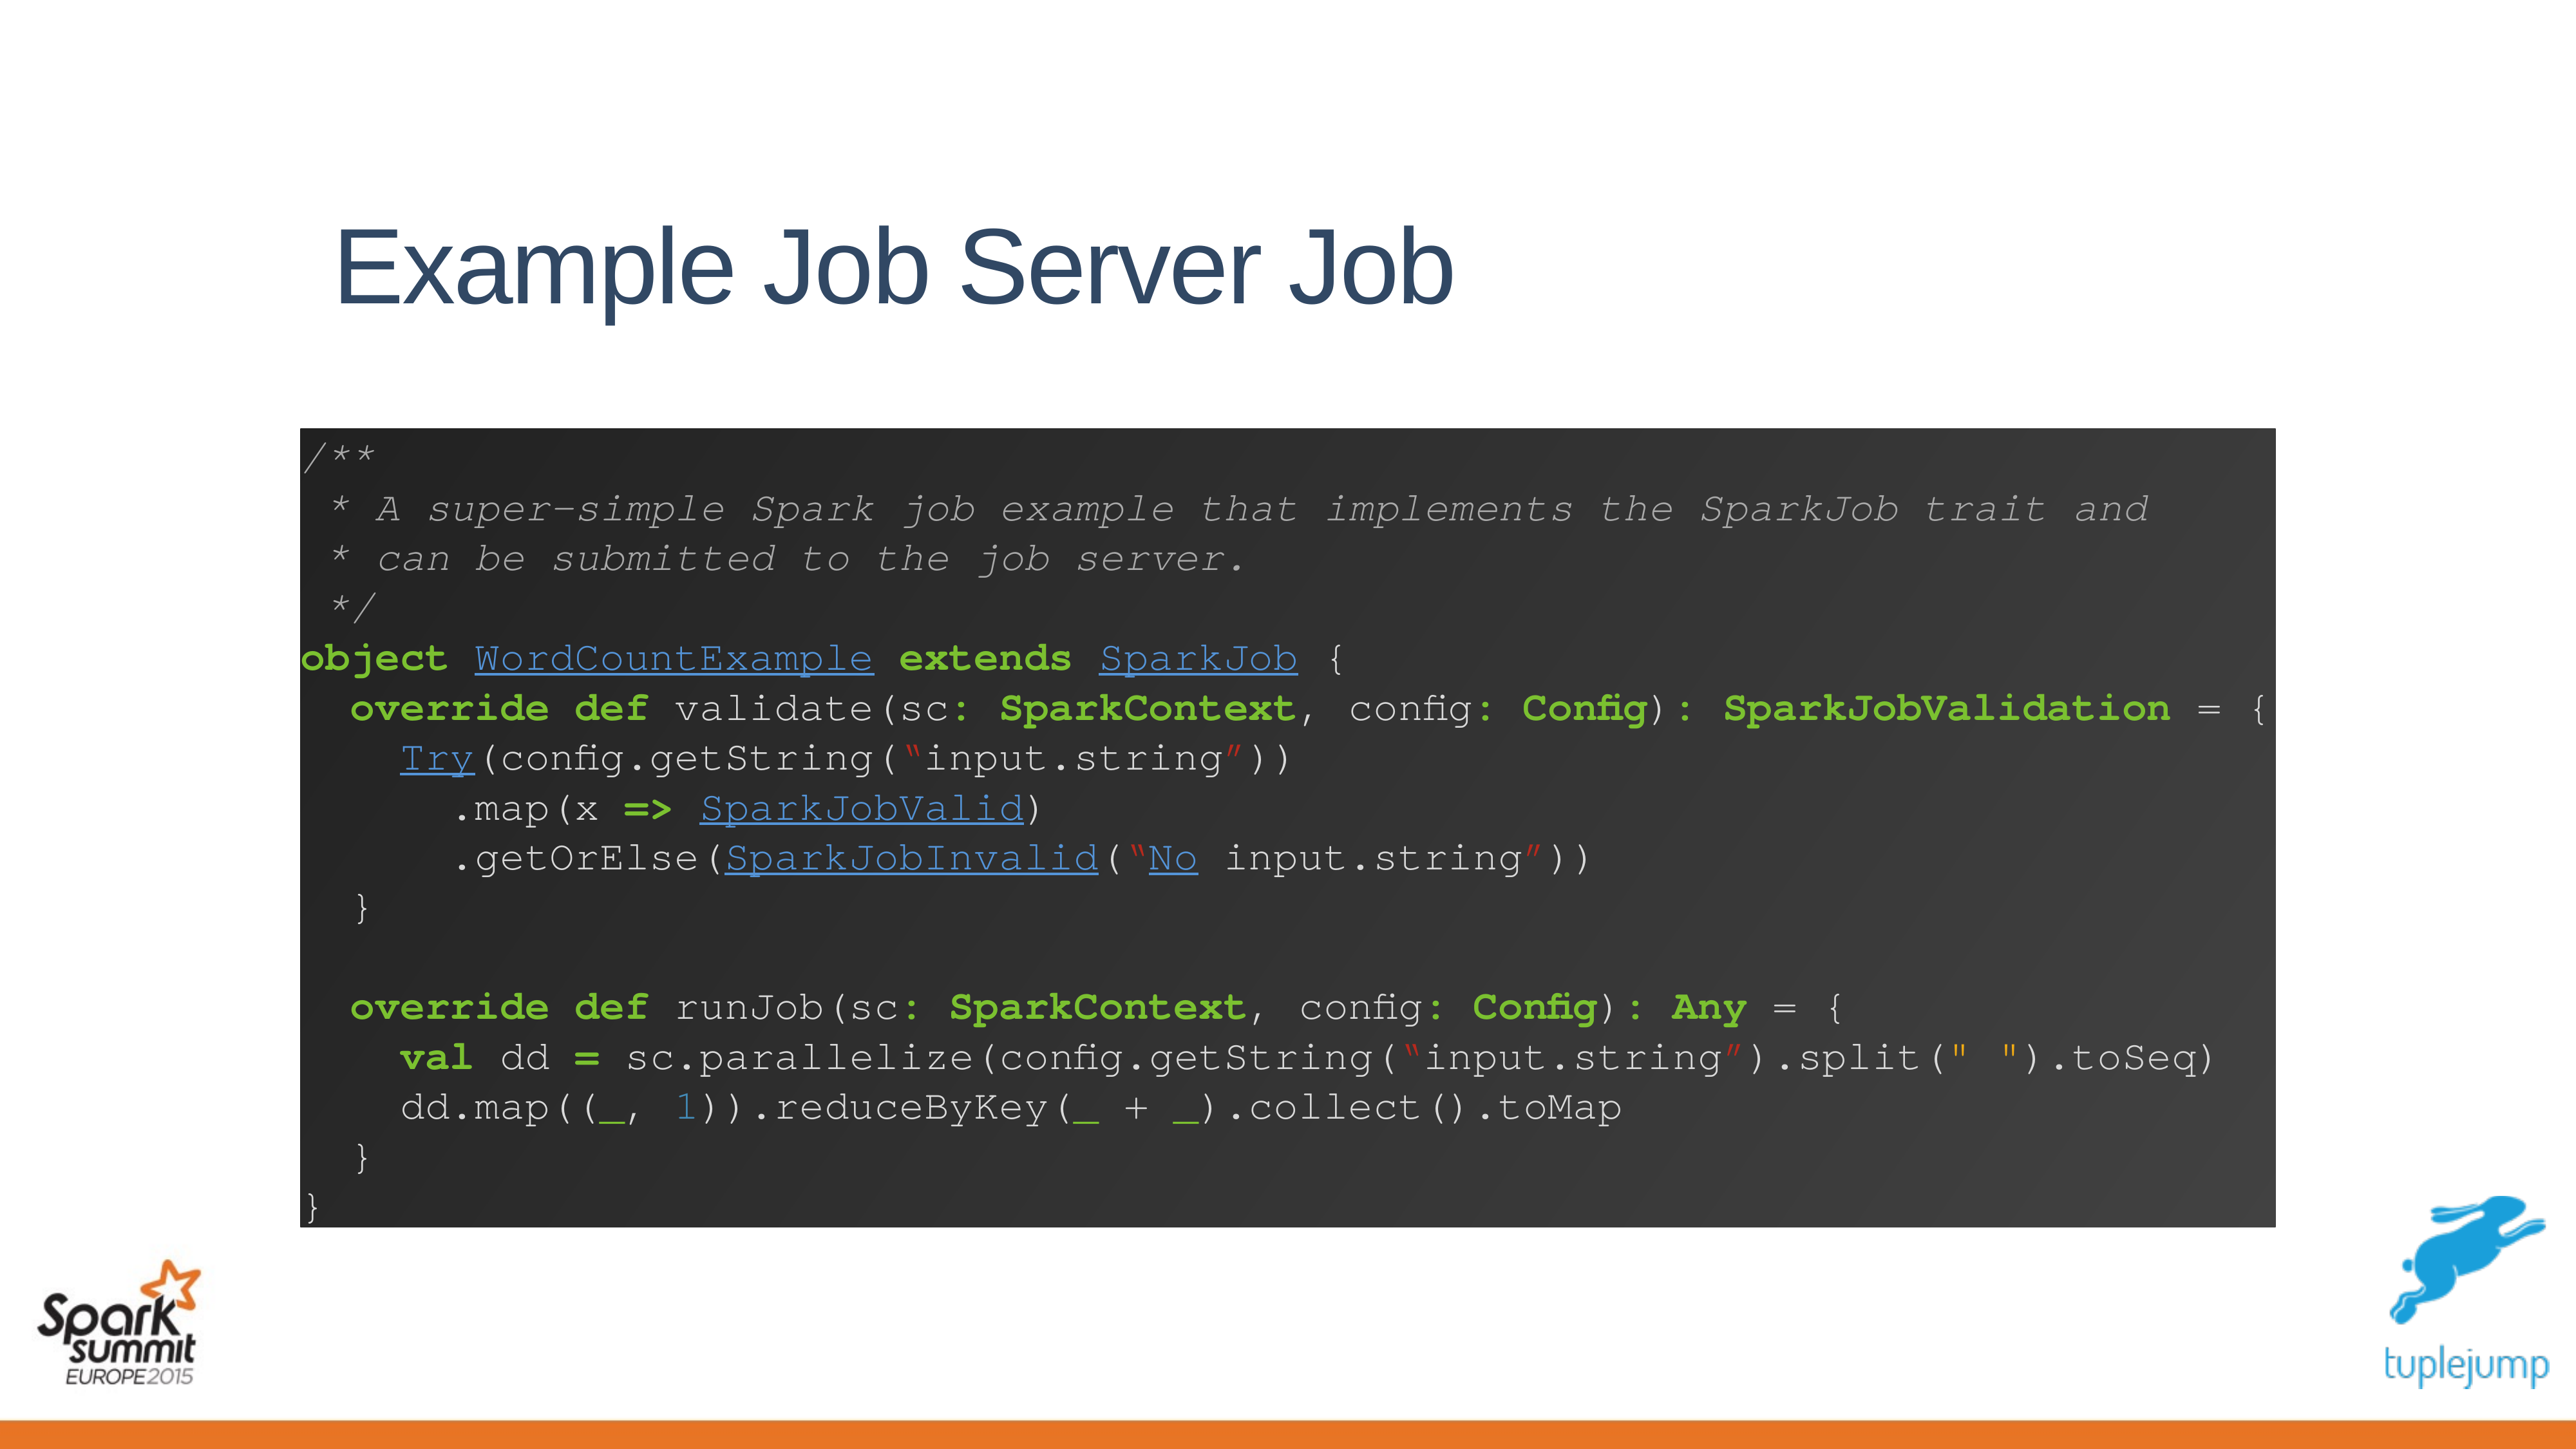

45
# Example Job Server Job
/**
 * A super-simple Spark job example that implements the SparkJob trait and
 * can be submitted to the job server.
 */
object WordCountExample extends SparkJob {
  override def validate(sc: SparkContext, config: Config): SparkJobValidation = {
    Try(config.getString(“input.string”))
      .map(x => SparkJobValid)
      .getOrElse(SparkJobInvalid(“No input.string”))
  }

  override def runJob(sc: SparkContext, config: Config): Any = {
    val dd = sc.parallelize(config.getString(“input.string”).split(" ").toSeq)
    dd.map((_, 1)).reduceByKey(_ + _).collect().toMap
  }
}